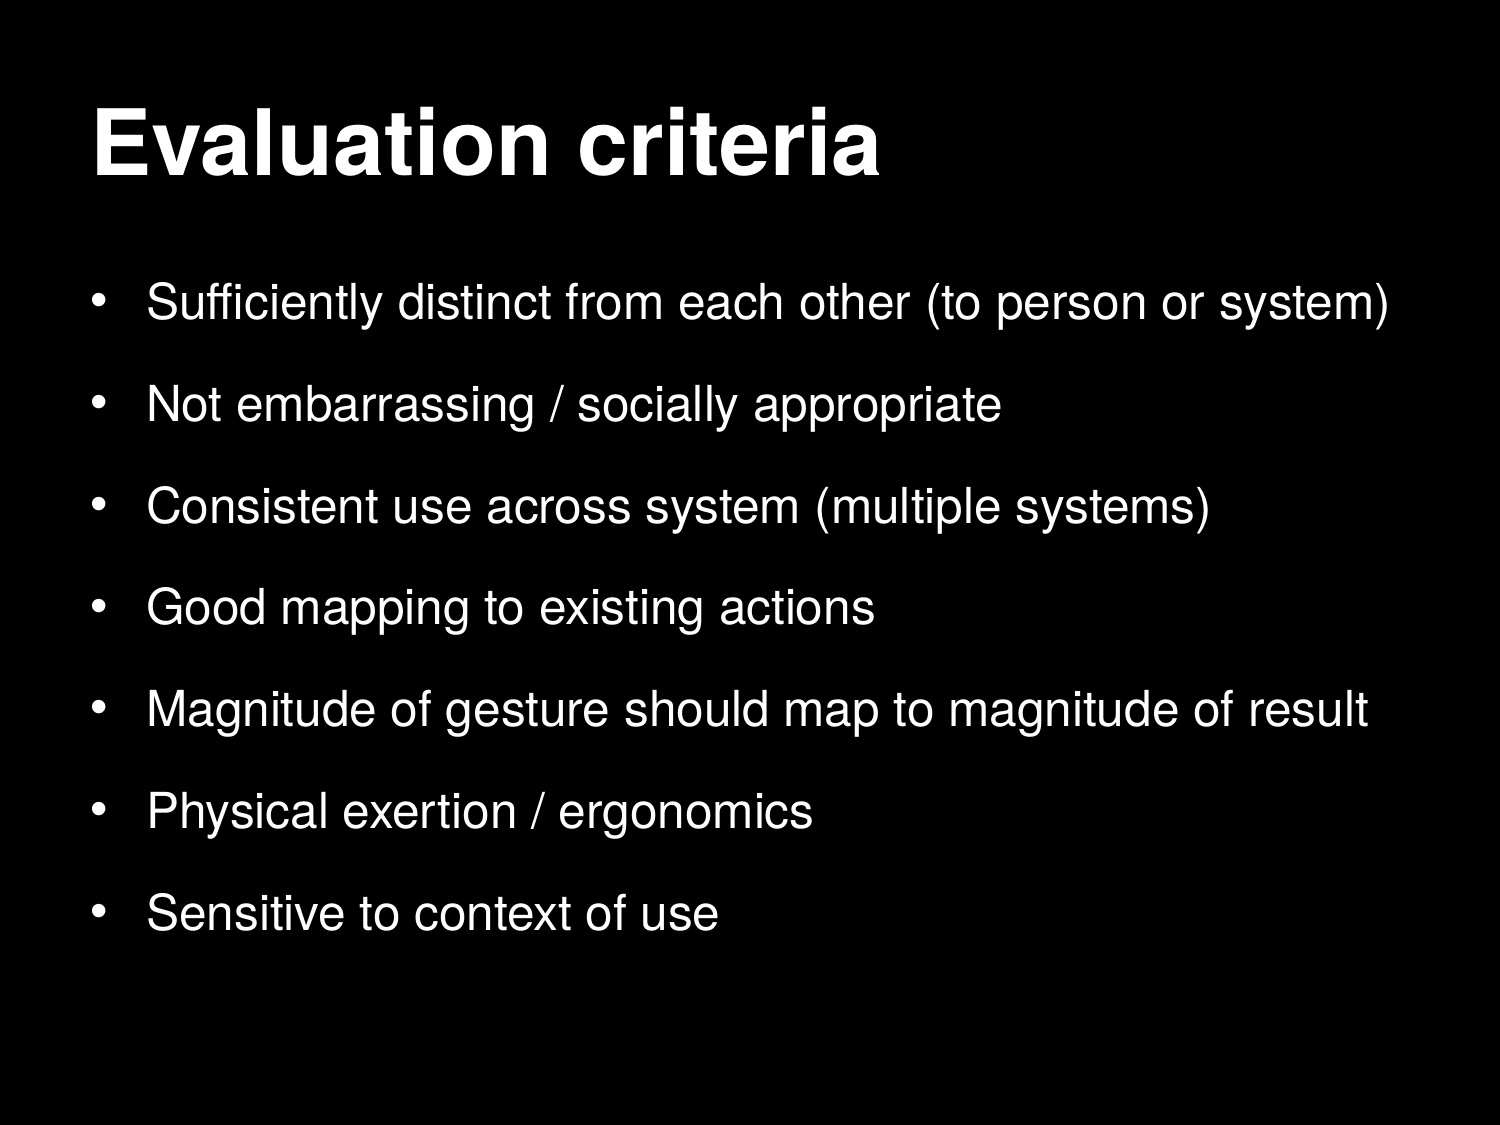

# Evaluation criteria
Sufficiently distinct from each other (to person or system)
Not embarrassing / socially appropriate
Consistent use across system (multiple systems)
Good mapping to existing actions
Magnitude of gesture should map to magnitude of result
Physical exertion / ergonomics
Sensitive to context of use